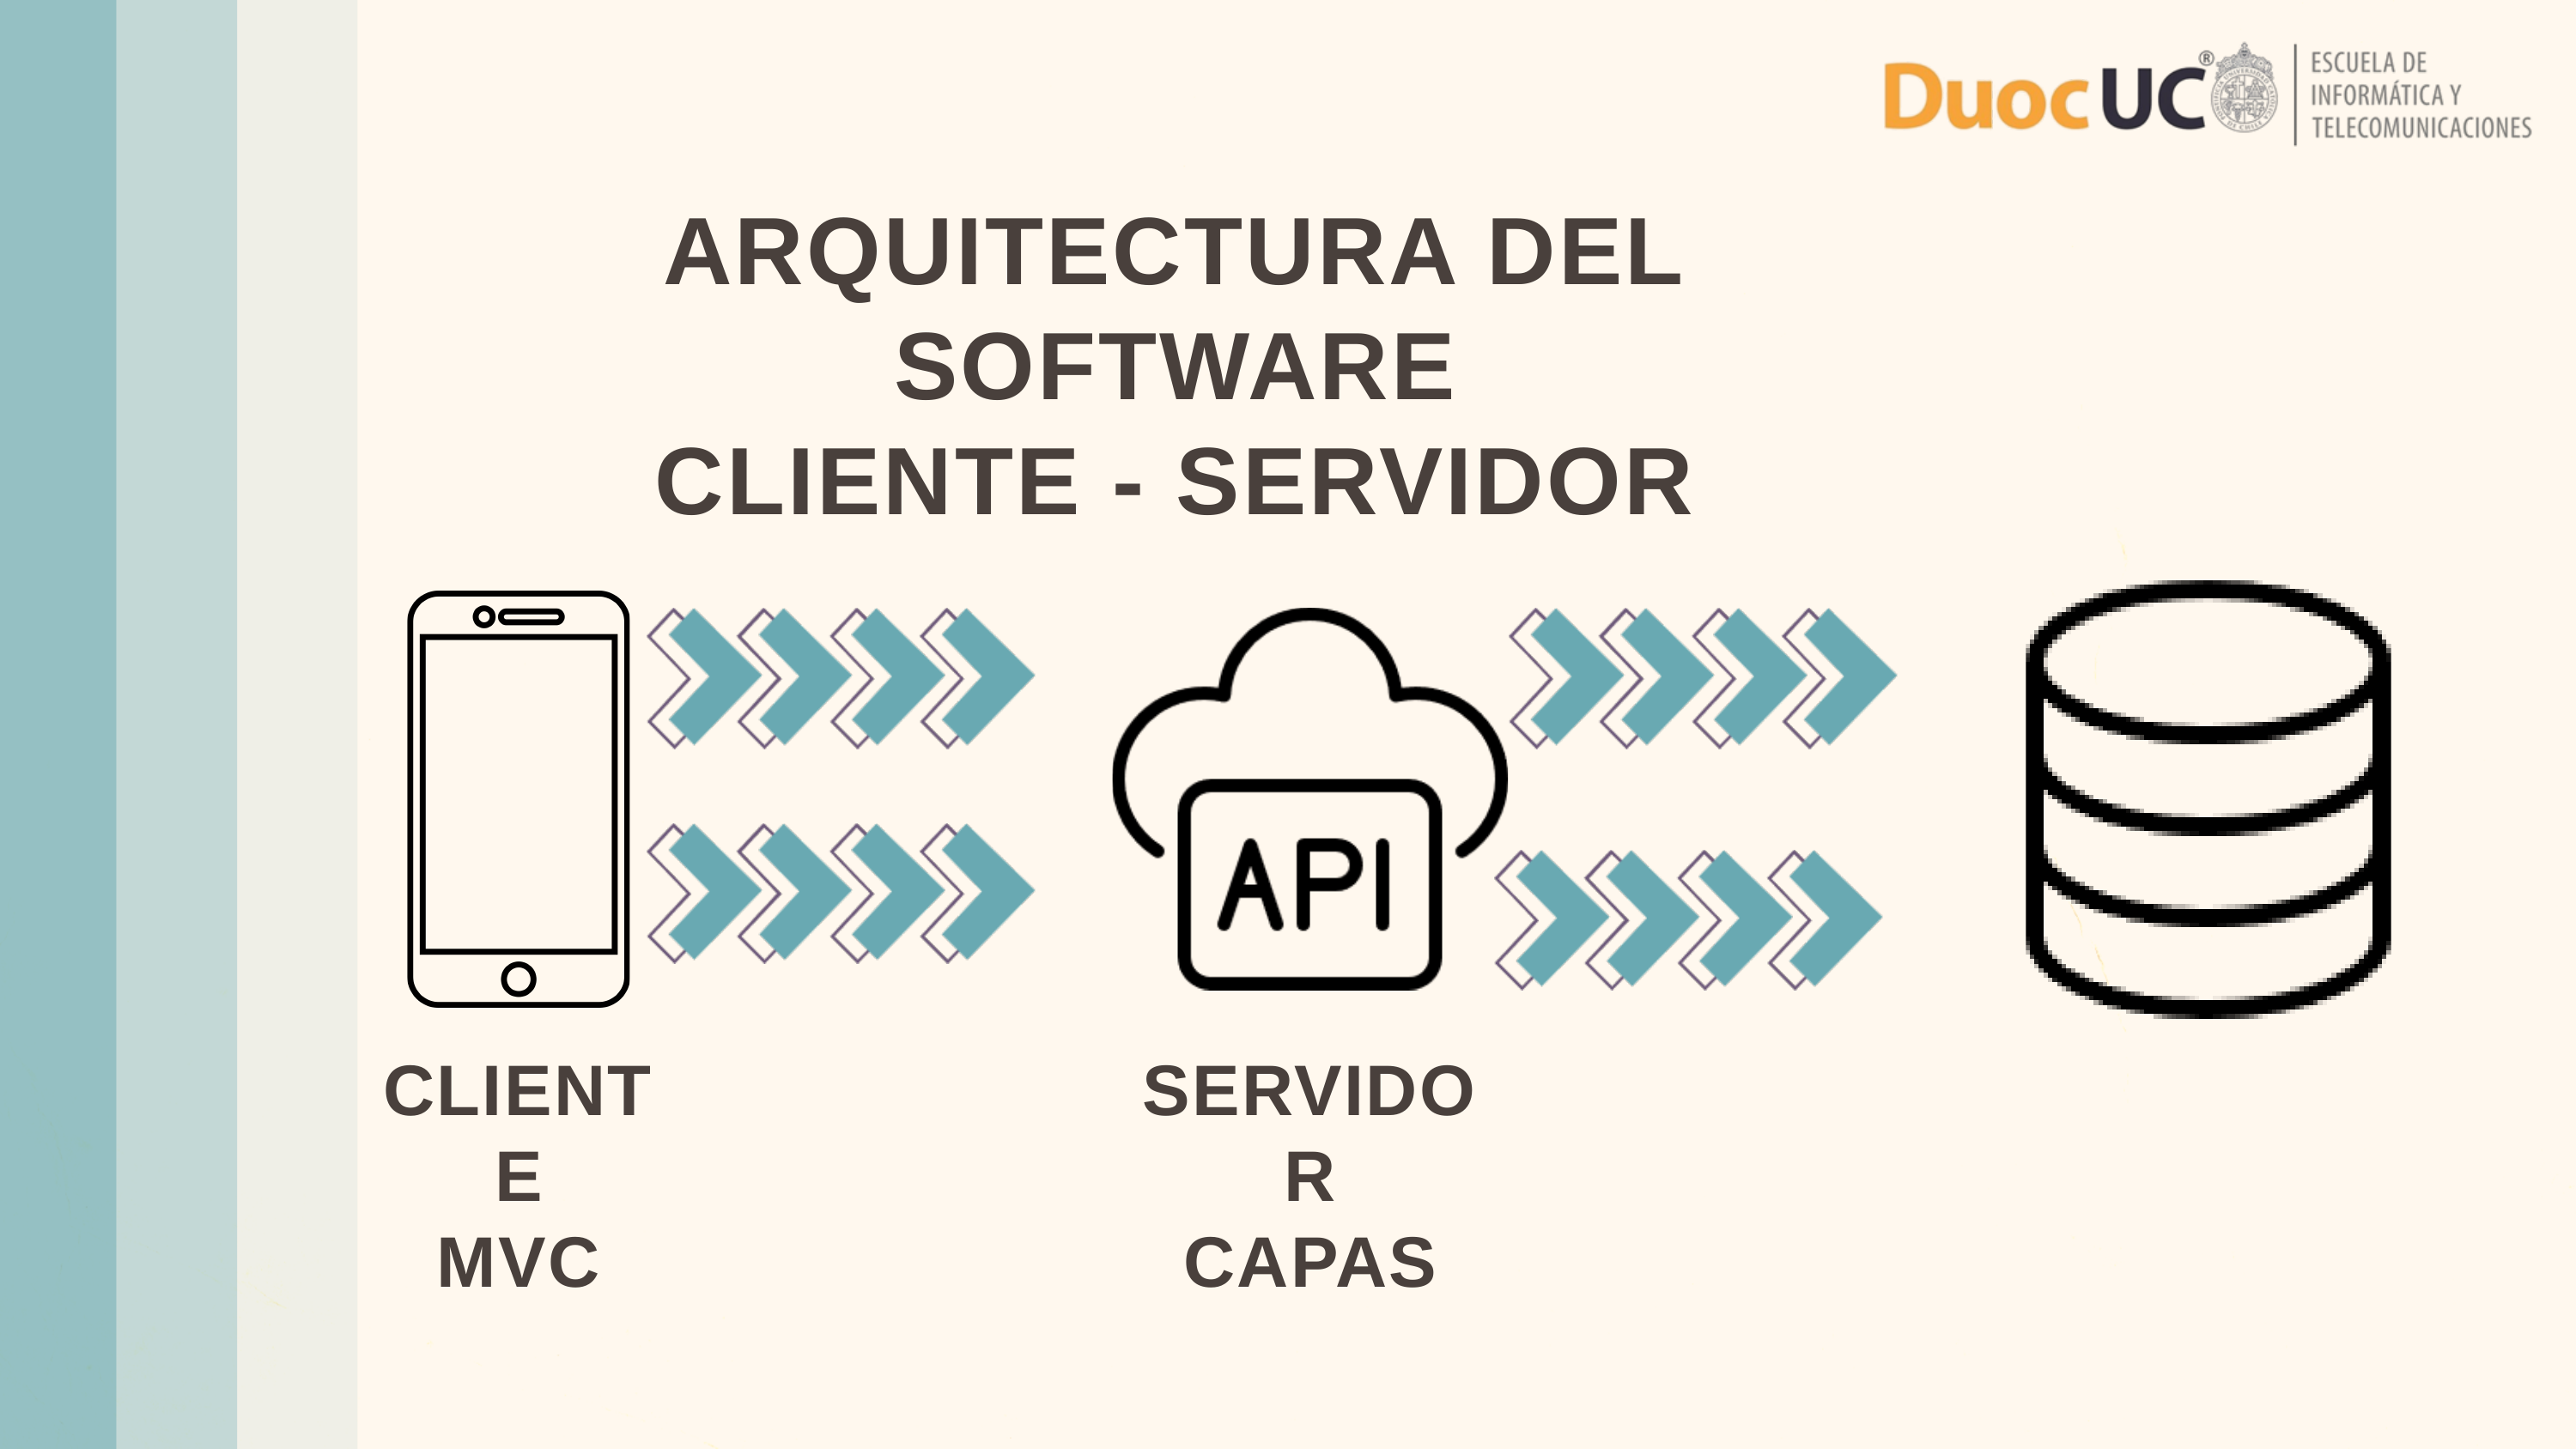

ARQUITECTURA DEL SOFTWARE
CLIENTE - SERVIDOR

CLIENTE
MVC
SERVIDOR
CAPAS